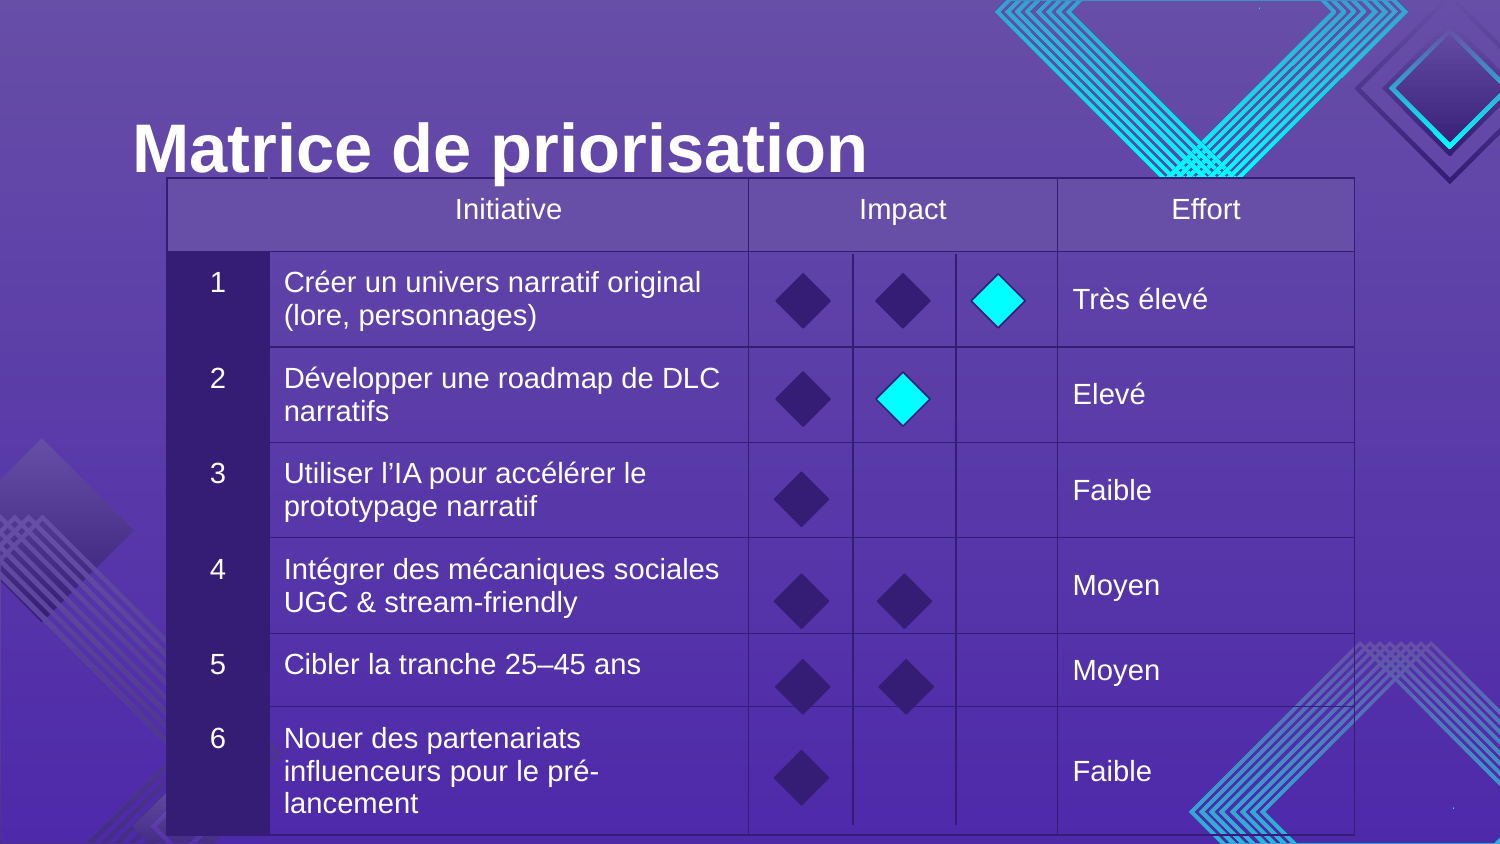

# Matrice de priorisation
|  | Initiative | Impact | Effort |
| --- | --- | --- | --- |
| 1 | Créer un univers narratif original (lore, personnages) |  | Très élevé |
| 2 | Développer une roadmap de DLC narratifs |  | Elevé |
| 3 | Utiliser l’IA pour accélérer le prototypage narratif |  | Faible |
| 4 | Intégrer des mécaniques sociales UGC & stream-friendly |  | Moyen |
| 5 | Cibler la tranche 25–45 ans |  | Moyen |
| 6 | Nouer des partenariats influenceurs pour le pré-lancement |  | Faible |